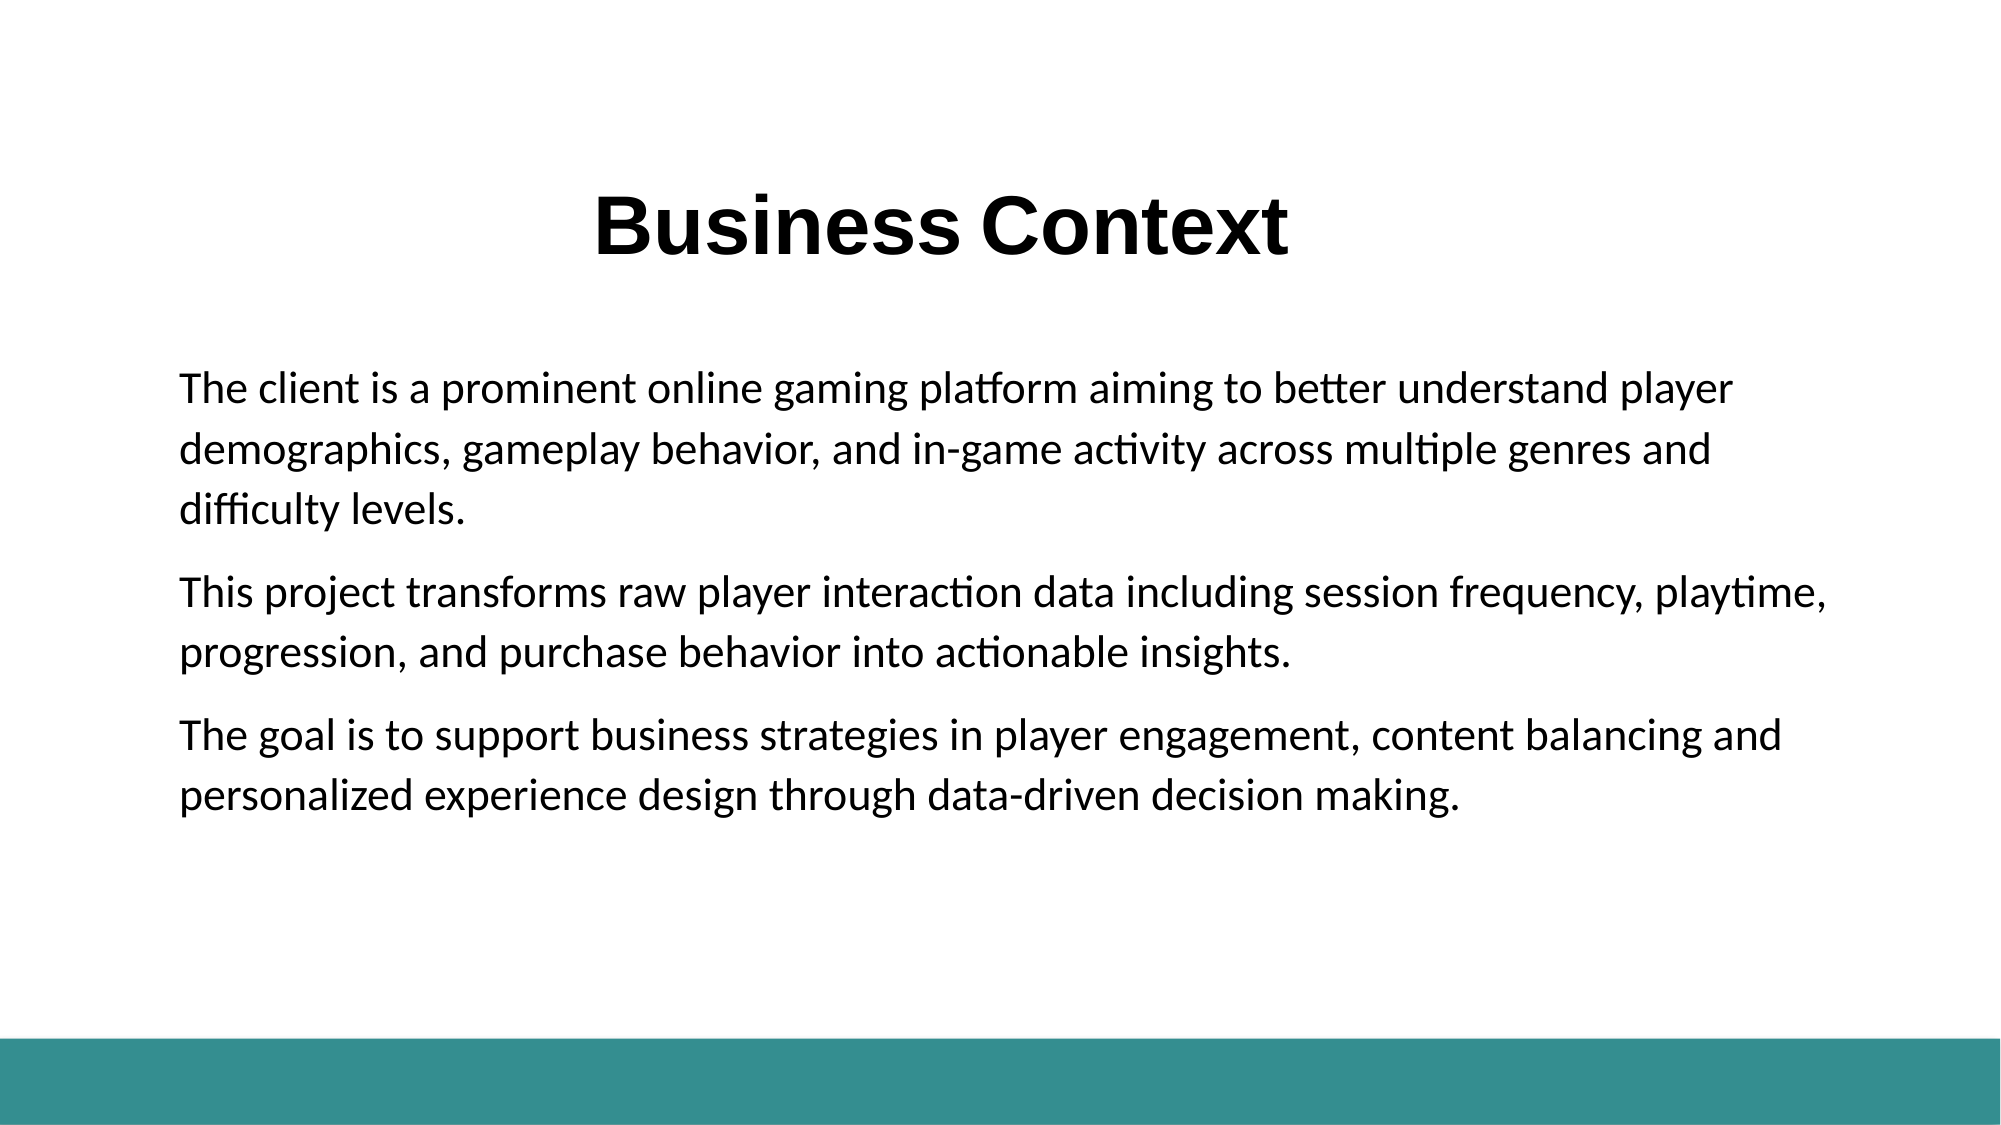

# Business Context
The client is a prominent online gaming platform aiming to better understand player demographics, gameplay behavior, and in-game activity across multiple genres and difficulty levels.
This project transforms raw player interaction data including session frequency, playtime, progression, and purchase behavior into actionable insights.
The goal is to support business strategies in player engagement, content balancing and personalized experience design through data-driven decision making.